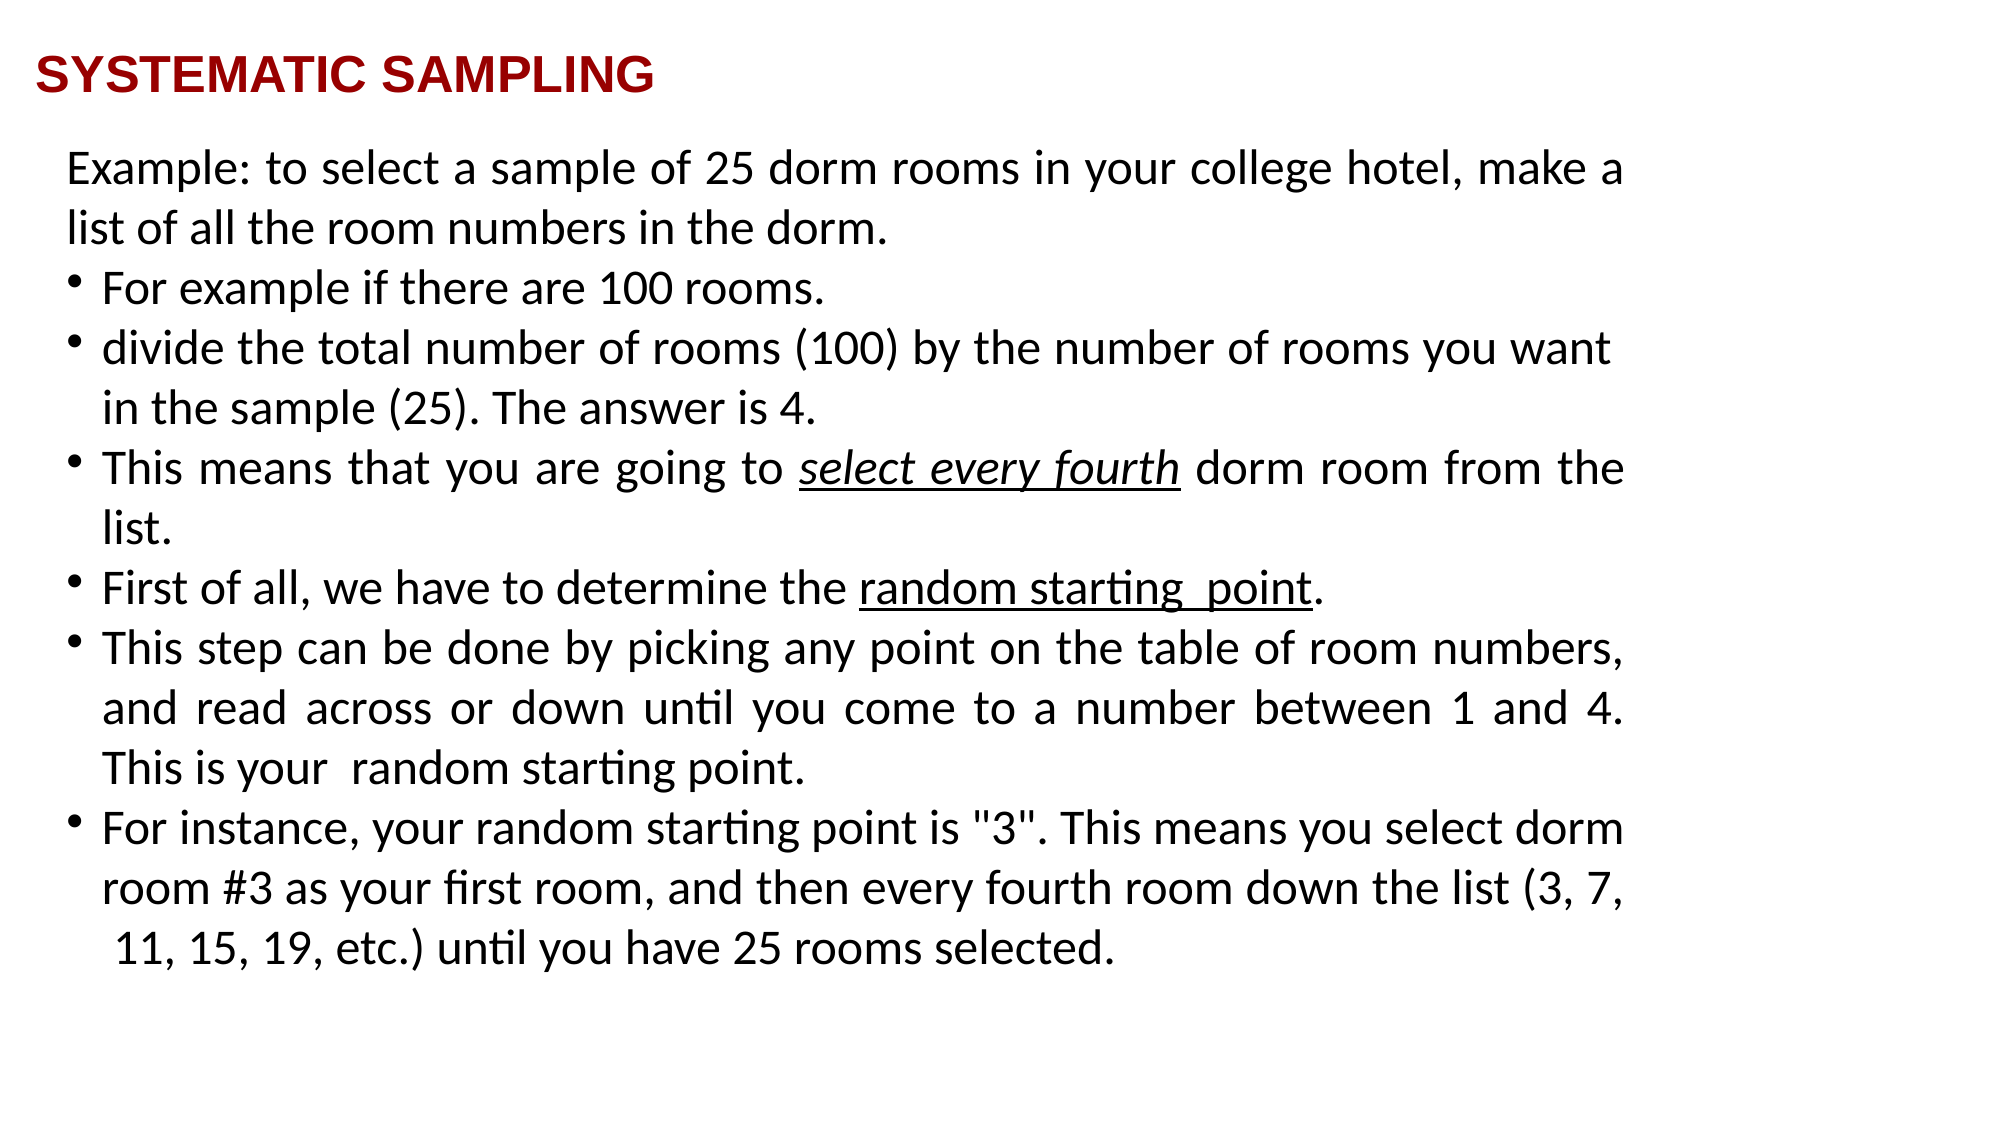

SYSTEMATIC SAMPLING
Example: to select a sample of 25 dorm rooms in your college hotel, make a list of all the room numbers in the dorm.
For example if there are 100 rooms.
divide the total number of rooms (100) by the number of rooms you want  in the sample (25). The answer is 4.
This means that you are going to select every fourth dorm room from the list.
First of all, we have to determine the random starting  point.
This step can be done by picking any point on the table of room numbers, and read across or down until you come to a number between 1 and 4. This is your  random starting point.
For instance, your random starting point is "3". This means you select dorm room #3 as your first room, and then every fourth room down the list (3, 7,  11, 15, 19, etc.) until you have 25 rooms selected.